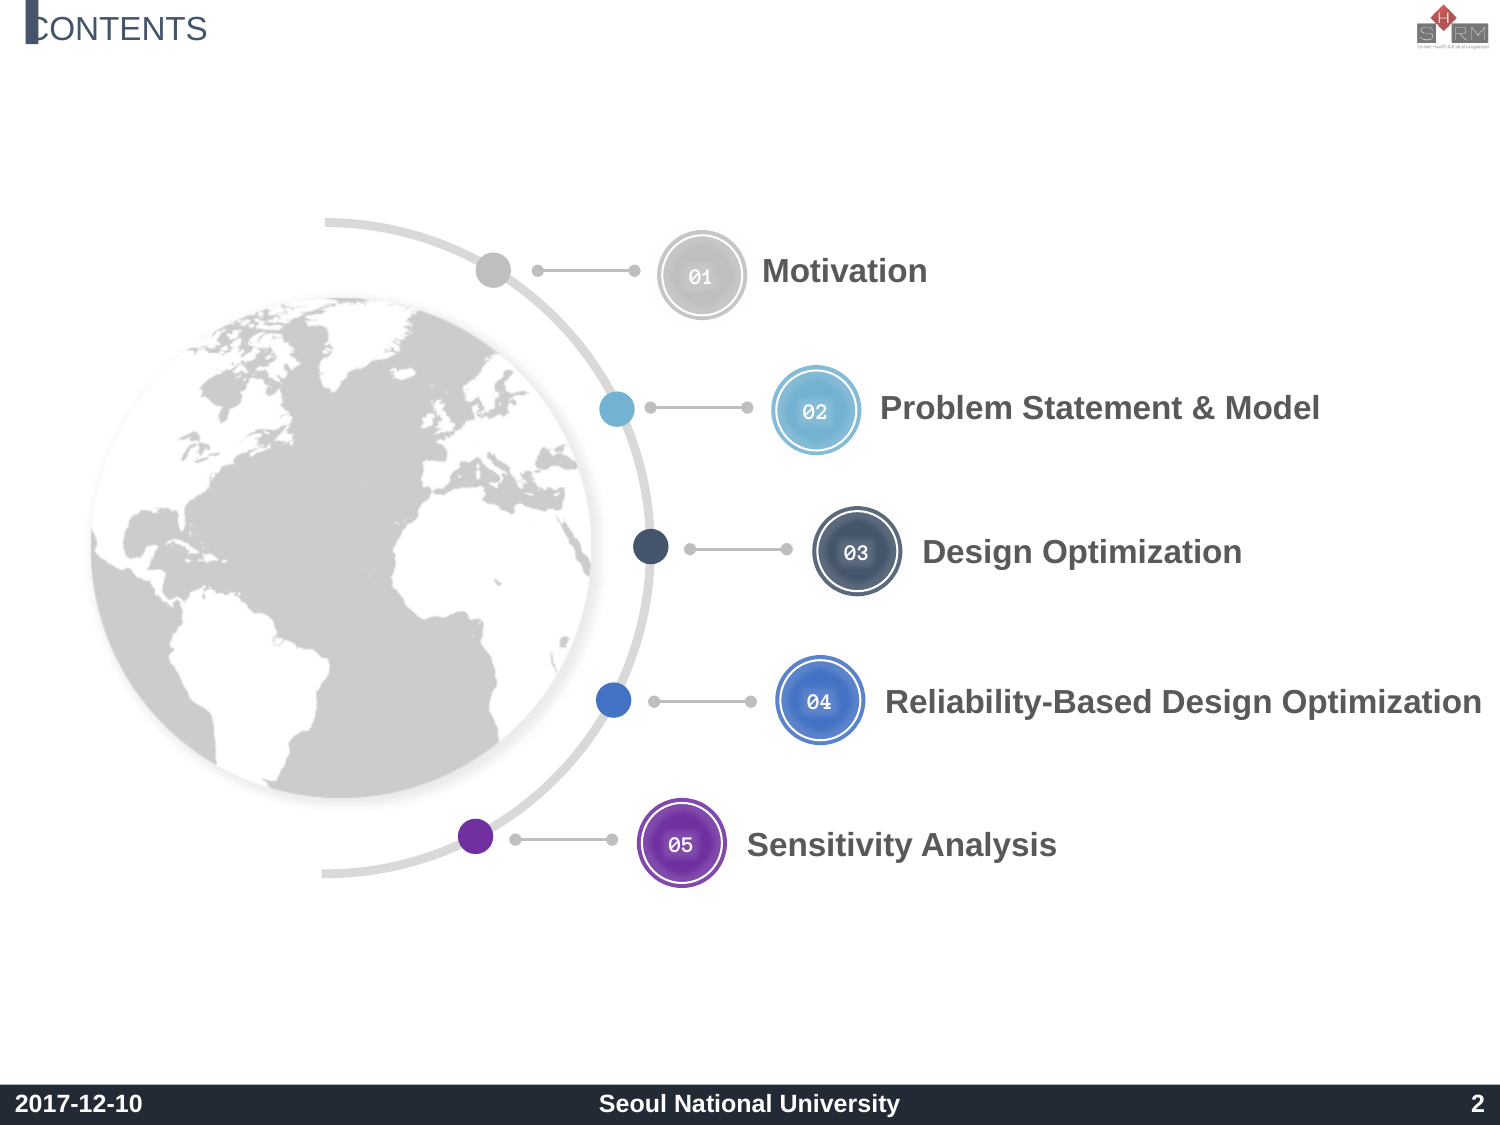

Motivation
01

Problem Statement & Model
02

Design Optimization
03

Reliability-Based Design Optimization
04

Sensitivity Analysis
05

2017-12-10
Seoul National University
2